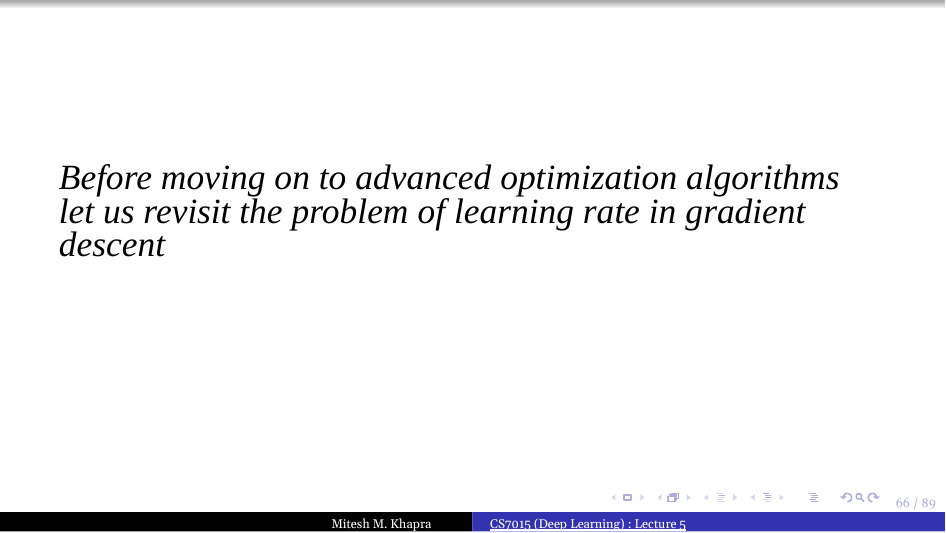

Before moving on to advanced optimization algorithms let us revisit the problem of learning rate in gradient descent
66 / 89

Mitesh M. Khapra
CS7015 (Deep Learning) : Lecture 5